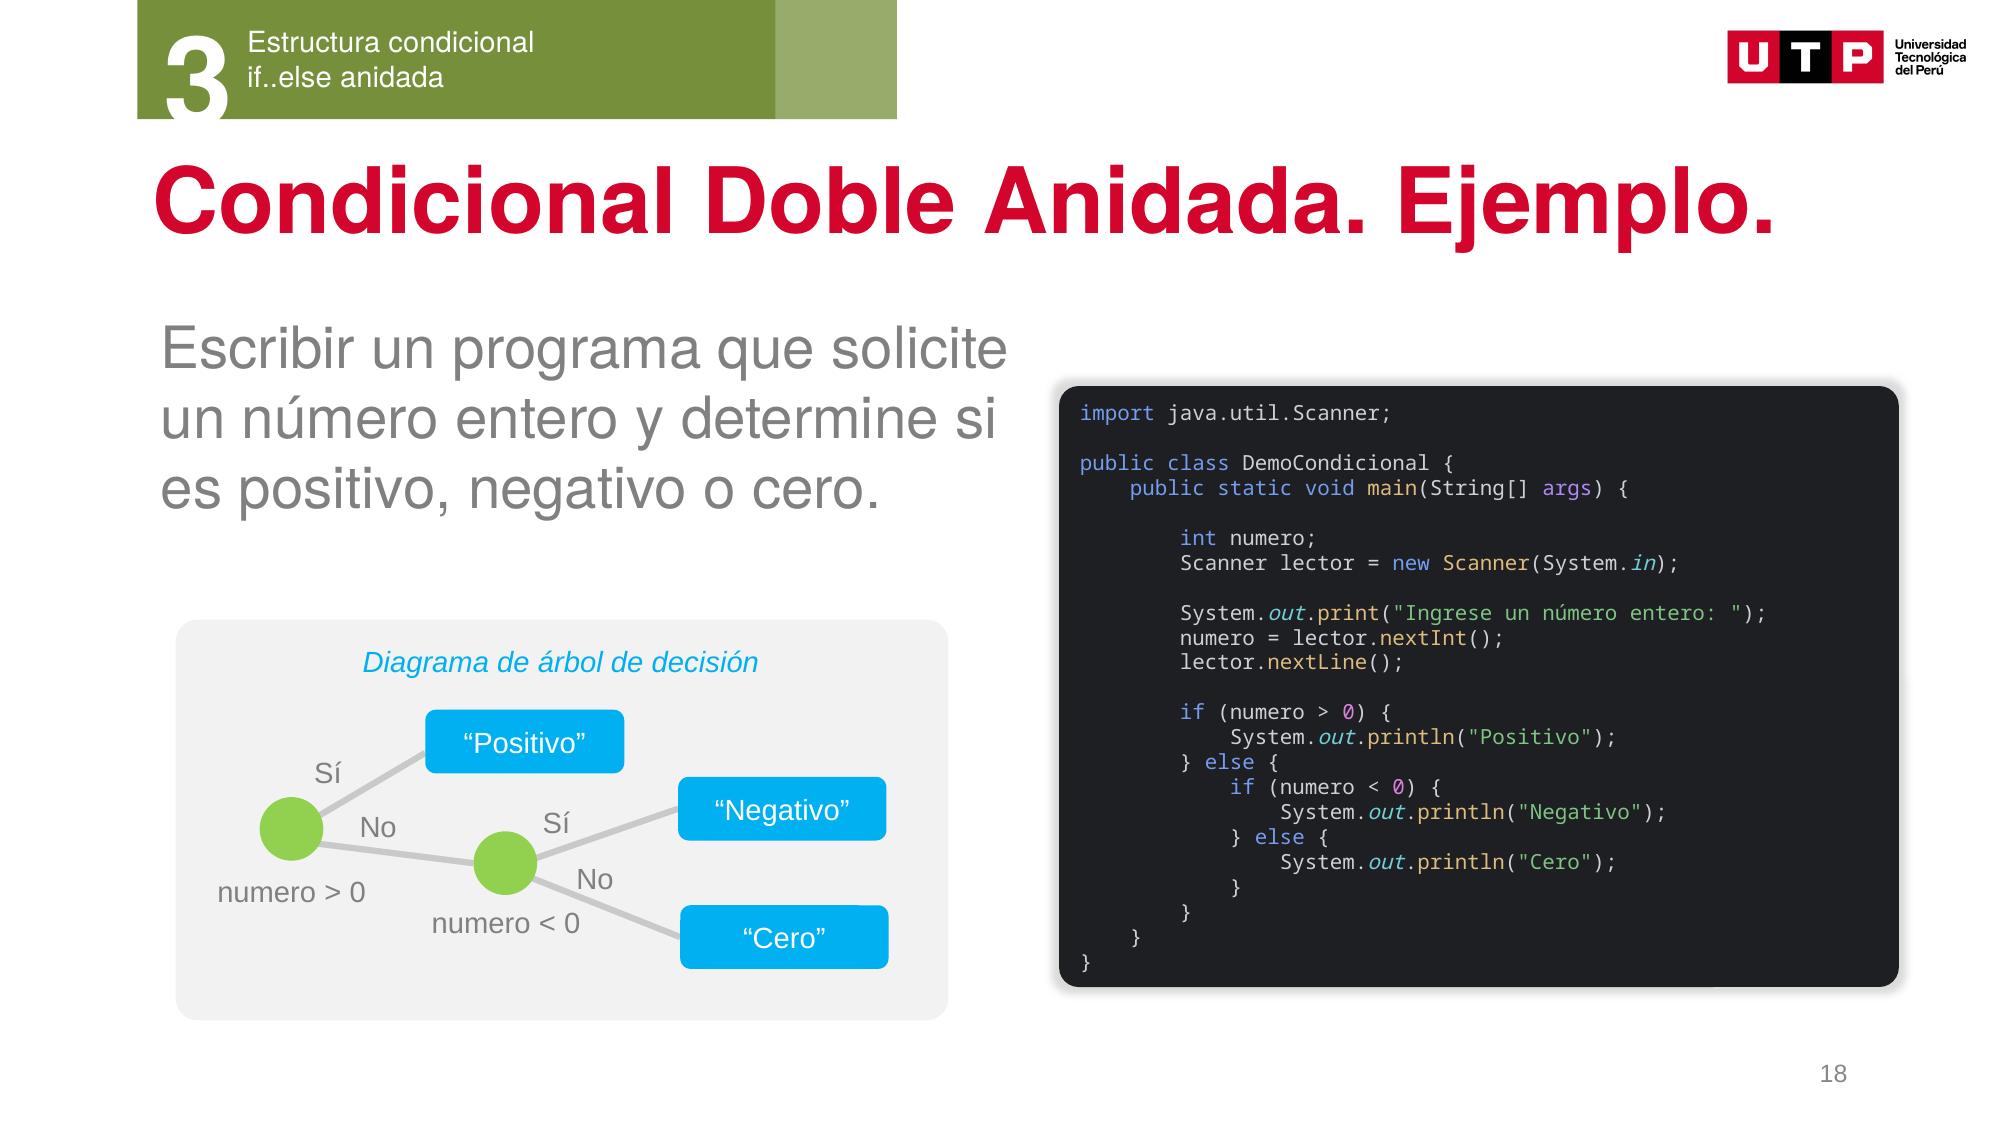

3

Estructura condicional
if..else anidada
# Condicional Doble Anidada. Ejemplo.
Escribir un programa que solicite un número entero y determine si es positivo, negativo o cero.
import java.util.Scanner;
public class DemoCondicional {
    public static void main(String[] args) {
        int numero;
        Scanner lector = new Scanner(System.in);
        System.out.print("Ingrese un número entero: ");
        numero = lector.nextInt();
        lector.nextLine();
        if (numero > 0) {
            System.out.println("Positivo");
        } else {
            if (numero < 0) {
                System.out.println("Negativo");
            } else {
                System.out.println("Cero");
            }
        }
    }
}

Diagrama de árbol de decisión
“Positivo”
Sí
“Negativo”
Sí

No

No
numero > 0
numero < 0
“Cero”
18